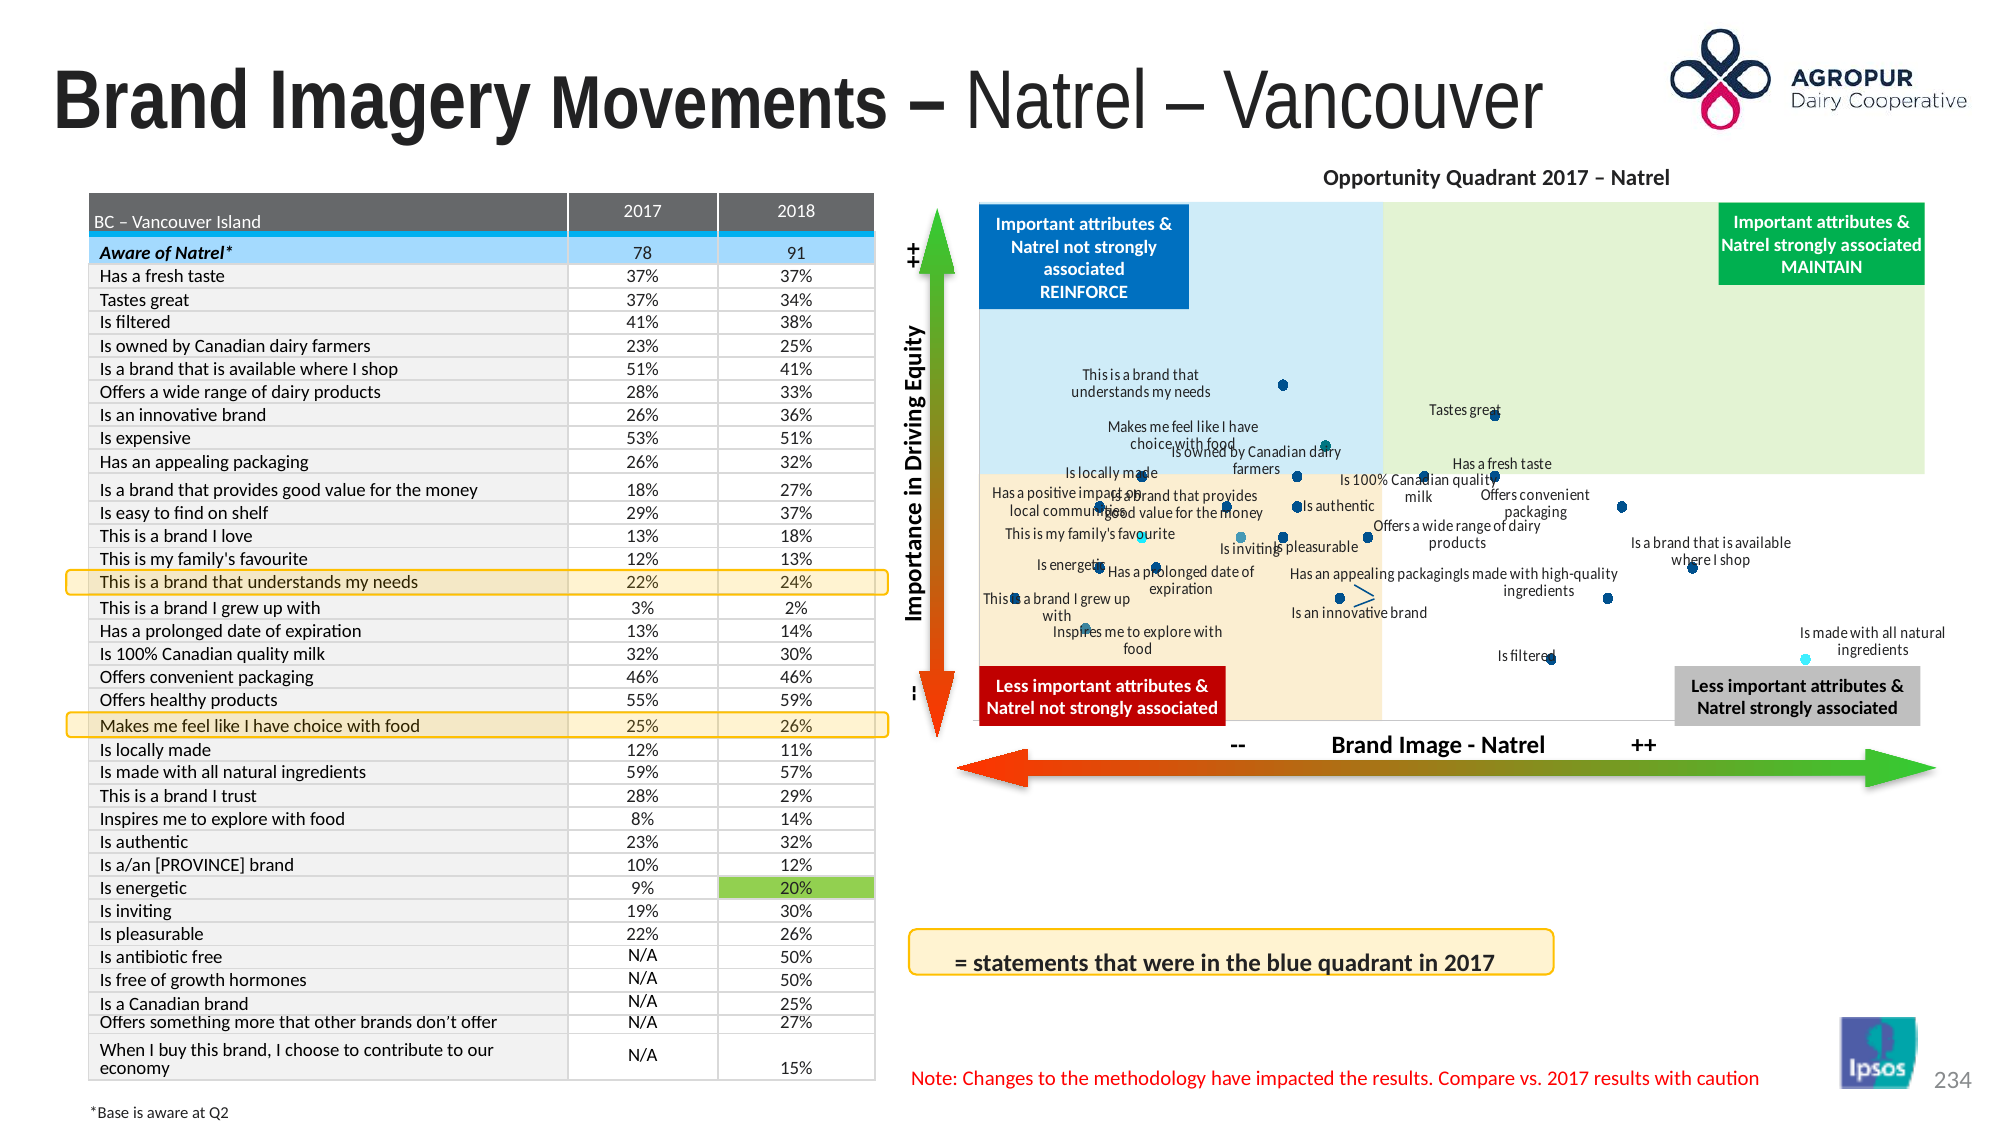

# Brand Imagery Movements – Natrel – Vancouver
Opportunity Quadrant 2017 – Natrel

### Chart

| Category | This is a brand that understands my needs | Tastes great | Makes me feel like I have choice with food | Is owned by Canadian dairy farmers | Is locally made | Is 100% Canadian quality milk | Has a fresh taste | Has a positive impact on local communities | Is a brand that provides good value for the money | Offers convenient packaging | Is authentic | Is inviting | Is pleasurable | This is my family's favourite | Offers a wide range of dairy products | Is a brand that is available where I shop | Is energetic | Has a prolonged date of expiration | Has an appealing packaging | Is an innovative brand | Is made with high-quality ingredients | This is a brand I grew up with | Inspires me to explore with food | Is filtered | Is made with all natural ingredients |
|---|---|---|---|---|---|---|---|---|---|---|---|---|---|---|---|---|---|---|---|---|---|---|---|---|---|

Important attributes & Natrel not strongly associated
REINFORCE
Important attributes & Natrel strongly associated
MAINTAIN

--           Importance in Driving Equity          ++

Less important attributes & Natrel not strongly associated
Less important attributes & Natrel strongly associated

--               Brand Image - Natrel               ++
| BC – Vancouver Island | 2017 | 2018 |
| --- | --- | --- |
| Aware of Natrel\* | 78 | 91 |
| Has a fresh taste | 37% | 37% |
| Tastes great | 37% | 34% |
| Is filtered | 41% | 38% |
| Is owned by Canadian dairy farmers | 23% | 25% |
| Is a brand that is available where I shop | 51% | 41% |
| Offers a wide range of dairy products | 28% | 33% |
| Is an innovative brand | 26% | 36% |
| Is expensive | 53% | 51% |
| Has an appealing packaging | 26% | 32% |
| Is a brand that provides good value for the money | 18% | 27% |
| Is easy to find on shelf | 29% | 37% |
| This is a brand I love | 13% | 18% |
| This is my family's favourite | 12% | 13% |
| This is a brand that understands my needs | 22% | 24% |
| This is a brand I grew up with | 3% | 2% |
| Has a prolonged date of expiration | 13% | 14% |
| Is 100% Canadian quality milk | 32% | 30% |
| Offers convenient packaging | 46% | 46% |
| Offers healthy products | 55% | 59% |
| Makes me feel like I have choice with food | 25% | 26% |
| Is locally made | 12% | 11% |
| Is made with all natural ingredients | 59% | 57% |
| This is a brand I trust | 28% | 29% |
| Inspires me to explore with food | 8% | 14% |
| Is authentic | 23% | 32% |
| Is a/an [PROVINCE] brand | 10% | 12% |
| Is energetic | 9% | 20% |
| Is inviting | 19% | 30% |
| Is pleasurable | 22% | 26% |
| Is antibiotic free | N/A | 50% |
| Is free of growth hormones | N/A | 50% |
| Is a Canadian brand | N/A | 25% |
| Offers something more that other brands don’t offer | N/A | 27% |
| When I buy this brand, I choose to contribute to our economy | N/A | 15% |

= statements that were in the blue quadrant in 2017
Note: Changes to the methodology have impacted the results. Compare vs. 2017 results with caution
*Base is aware at Q2